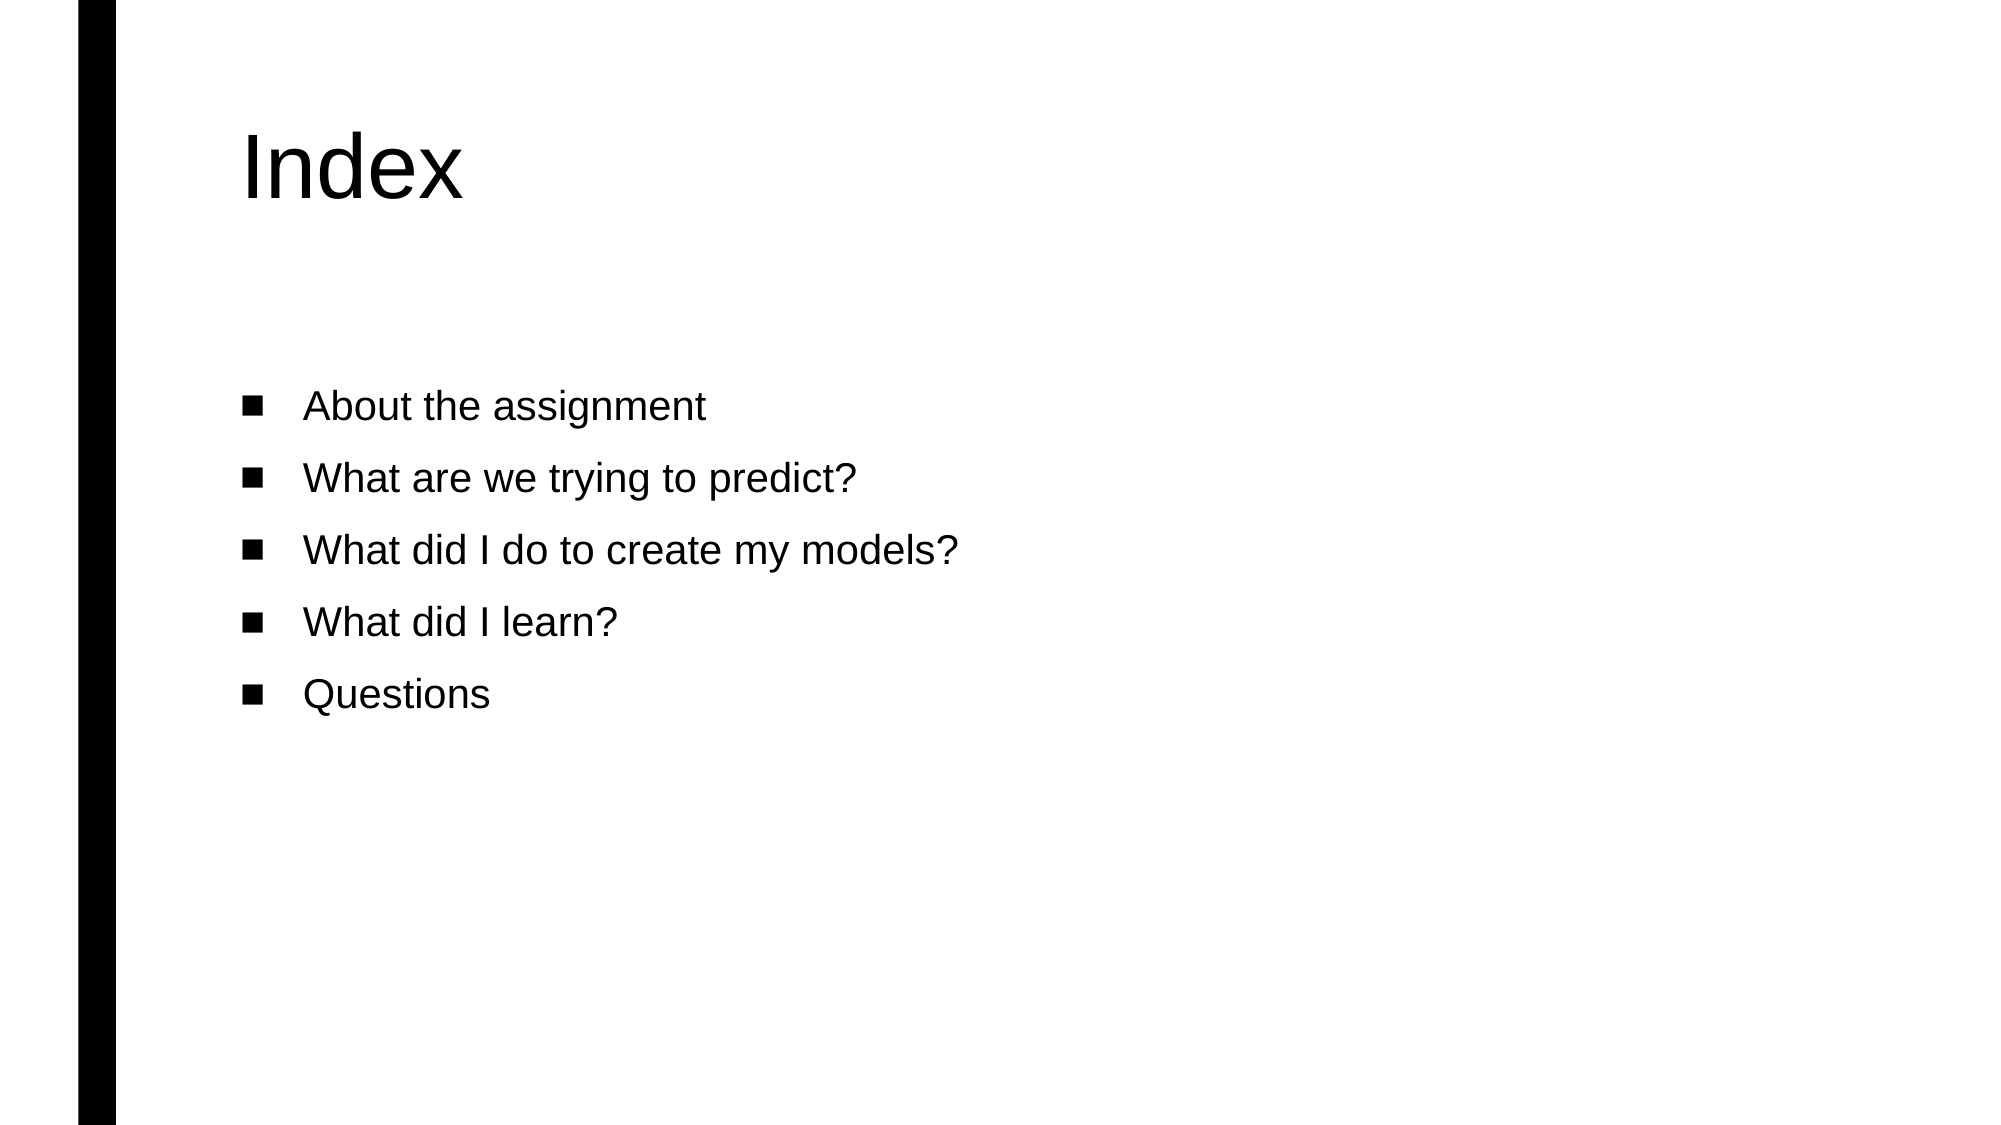

# Index
About the assignment
What are we trying to predict?
What did I do to create my models?
What did I learn?
Questions